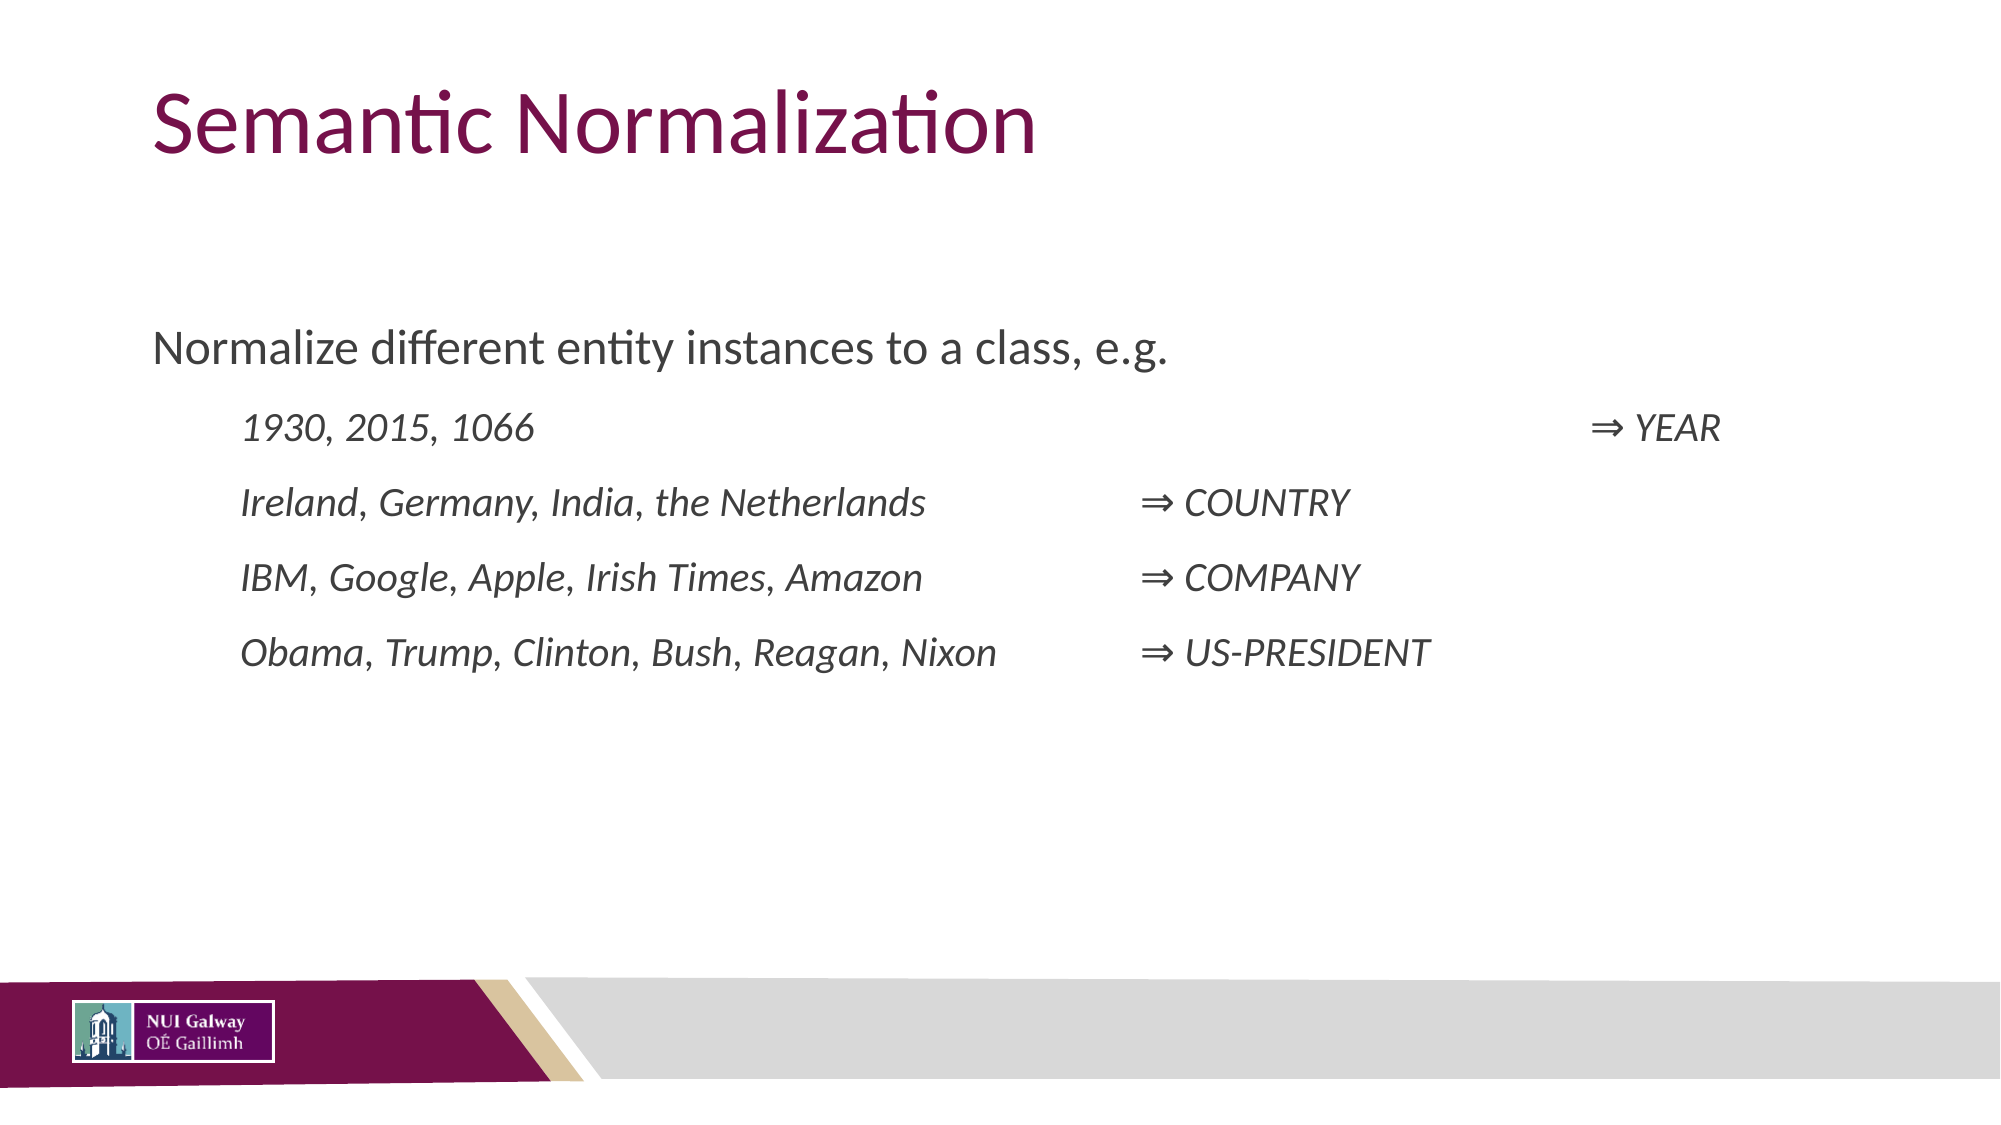

# Semantic Normalization
Normalize different entity instances to a class, e.g.
1930, 2015, 1066 							⇒ YEAR
Ireland, Germany, India, the Netherlands 		⇒ COUNTRY
IBM, Google, Apple, Irish Times, Amazon		⇒ COMPANY
Obama, Trump, Clinton, Bush, Reagan, Nixon	⇒ US-PRESIDENT